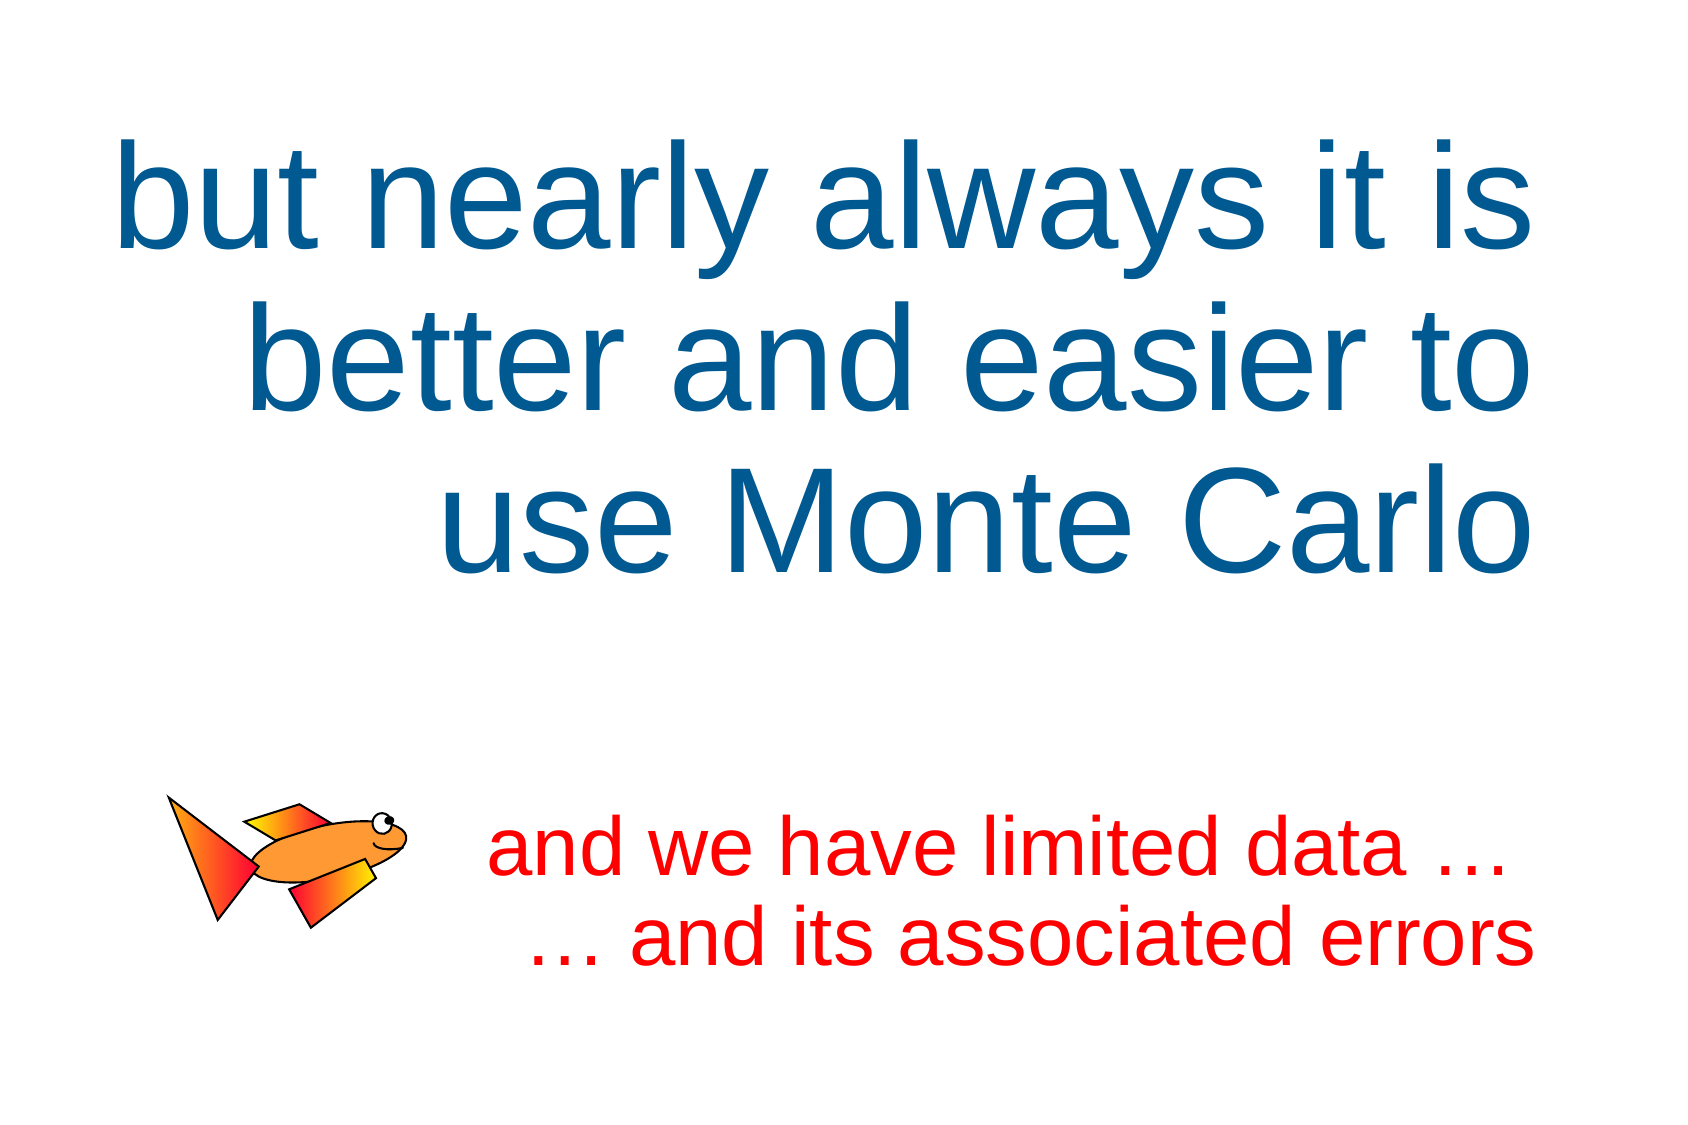

but nearly always it is better and easier to use Monte Carlo

and we have limited data …
… and its associated errors